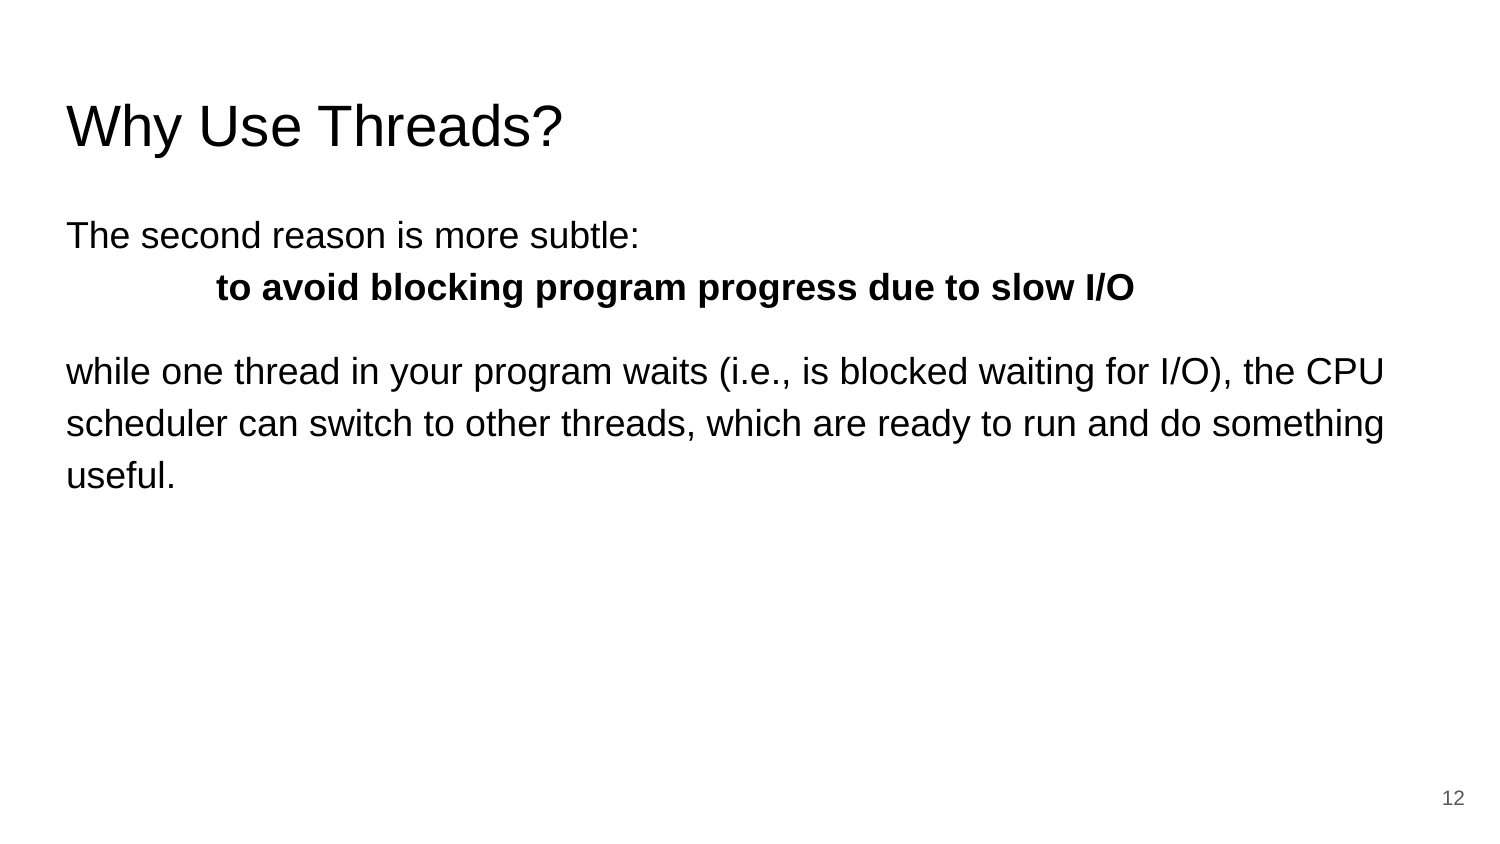

# Why Use Threads?
The second reason is more subtle:
	to avoid blocking program progress due to slow I/O
while one thread in your program waits (i.e., is blocked waiting for I/O), the CPU scheduler can switch to other threads, which are ready to run and do something useful.

12